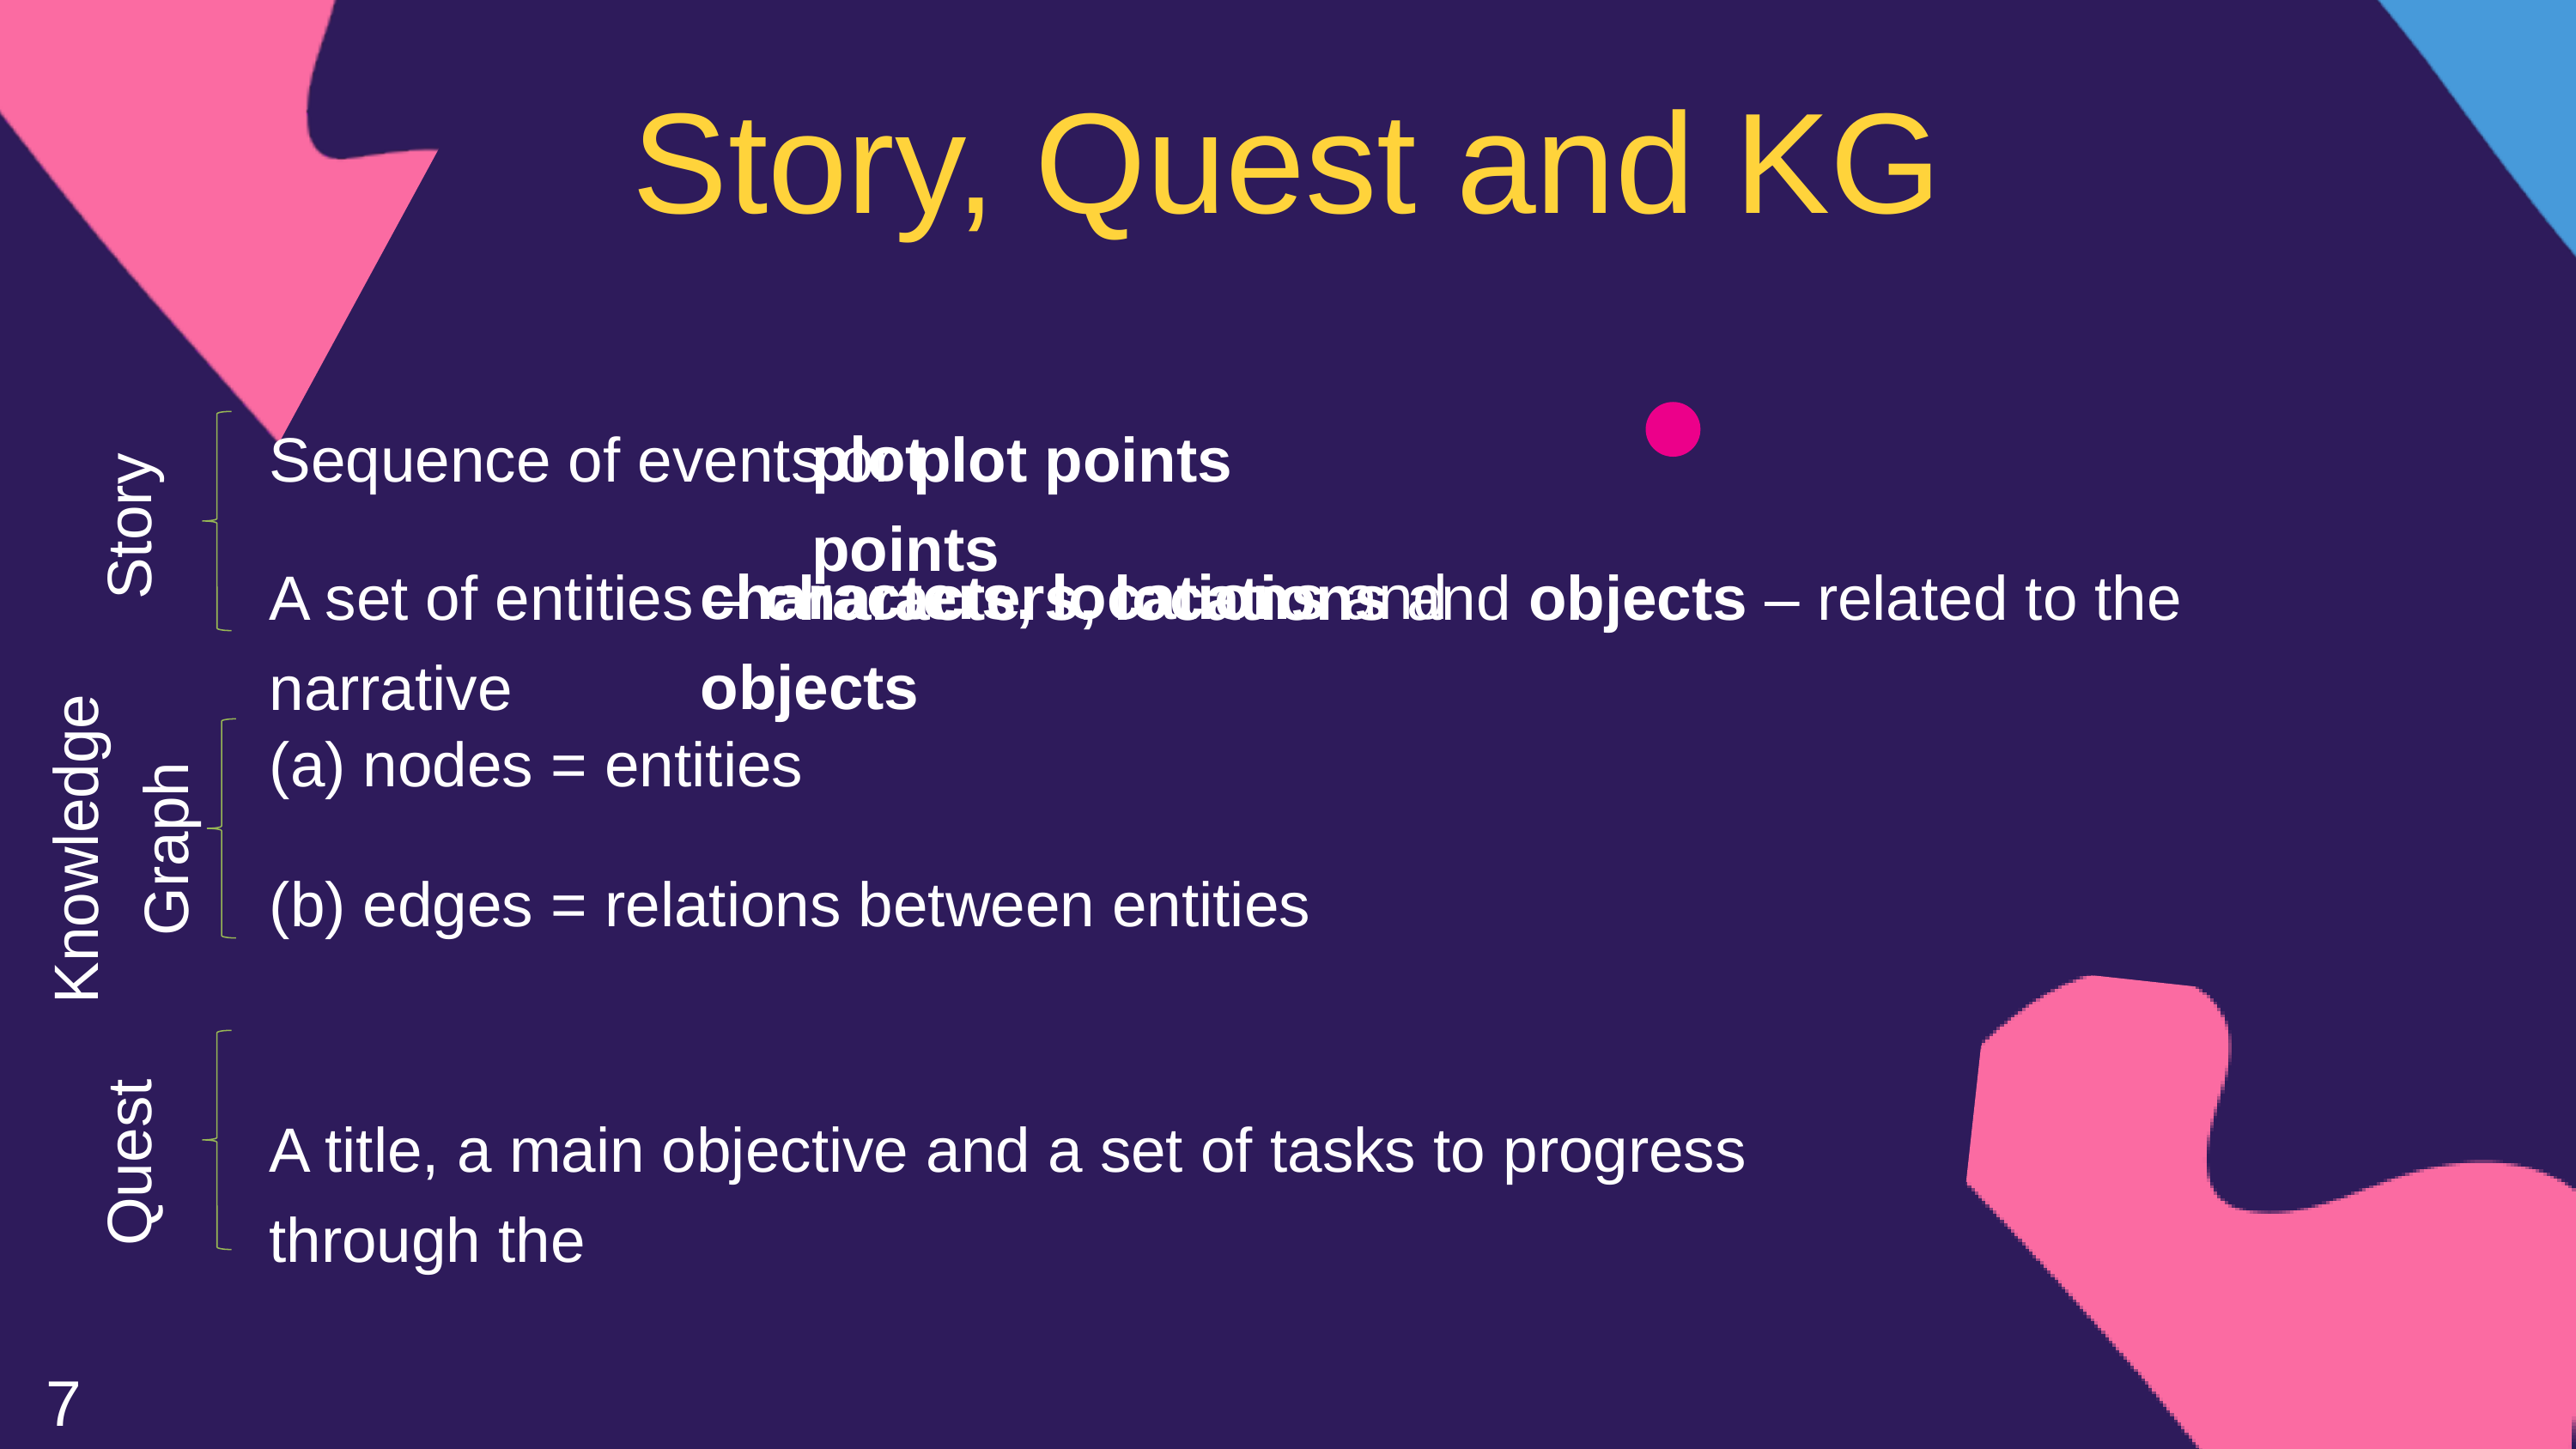

Story, Quest and KG

plot points
Sequence of events or plot points

Story
characters, locations and objects
A set of entities – characters, locations and objects – related to the narrative
(a) nodes = entities

Knowledge Graph
(b) edges = relations between entities

A title, a main objective and a set of tasks to progress through the
Quest
7